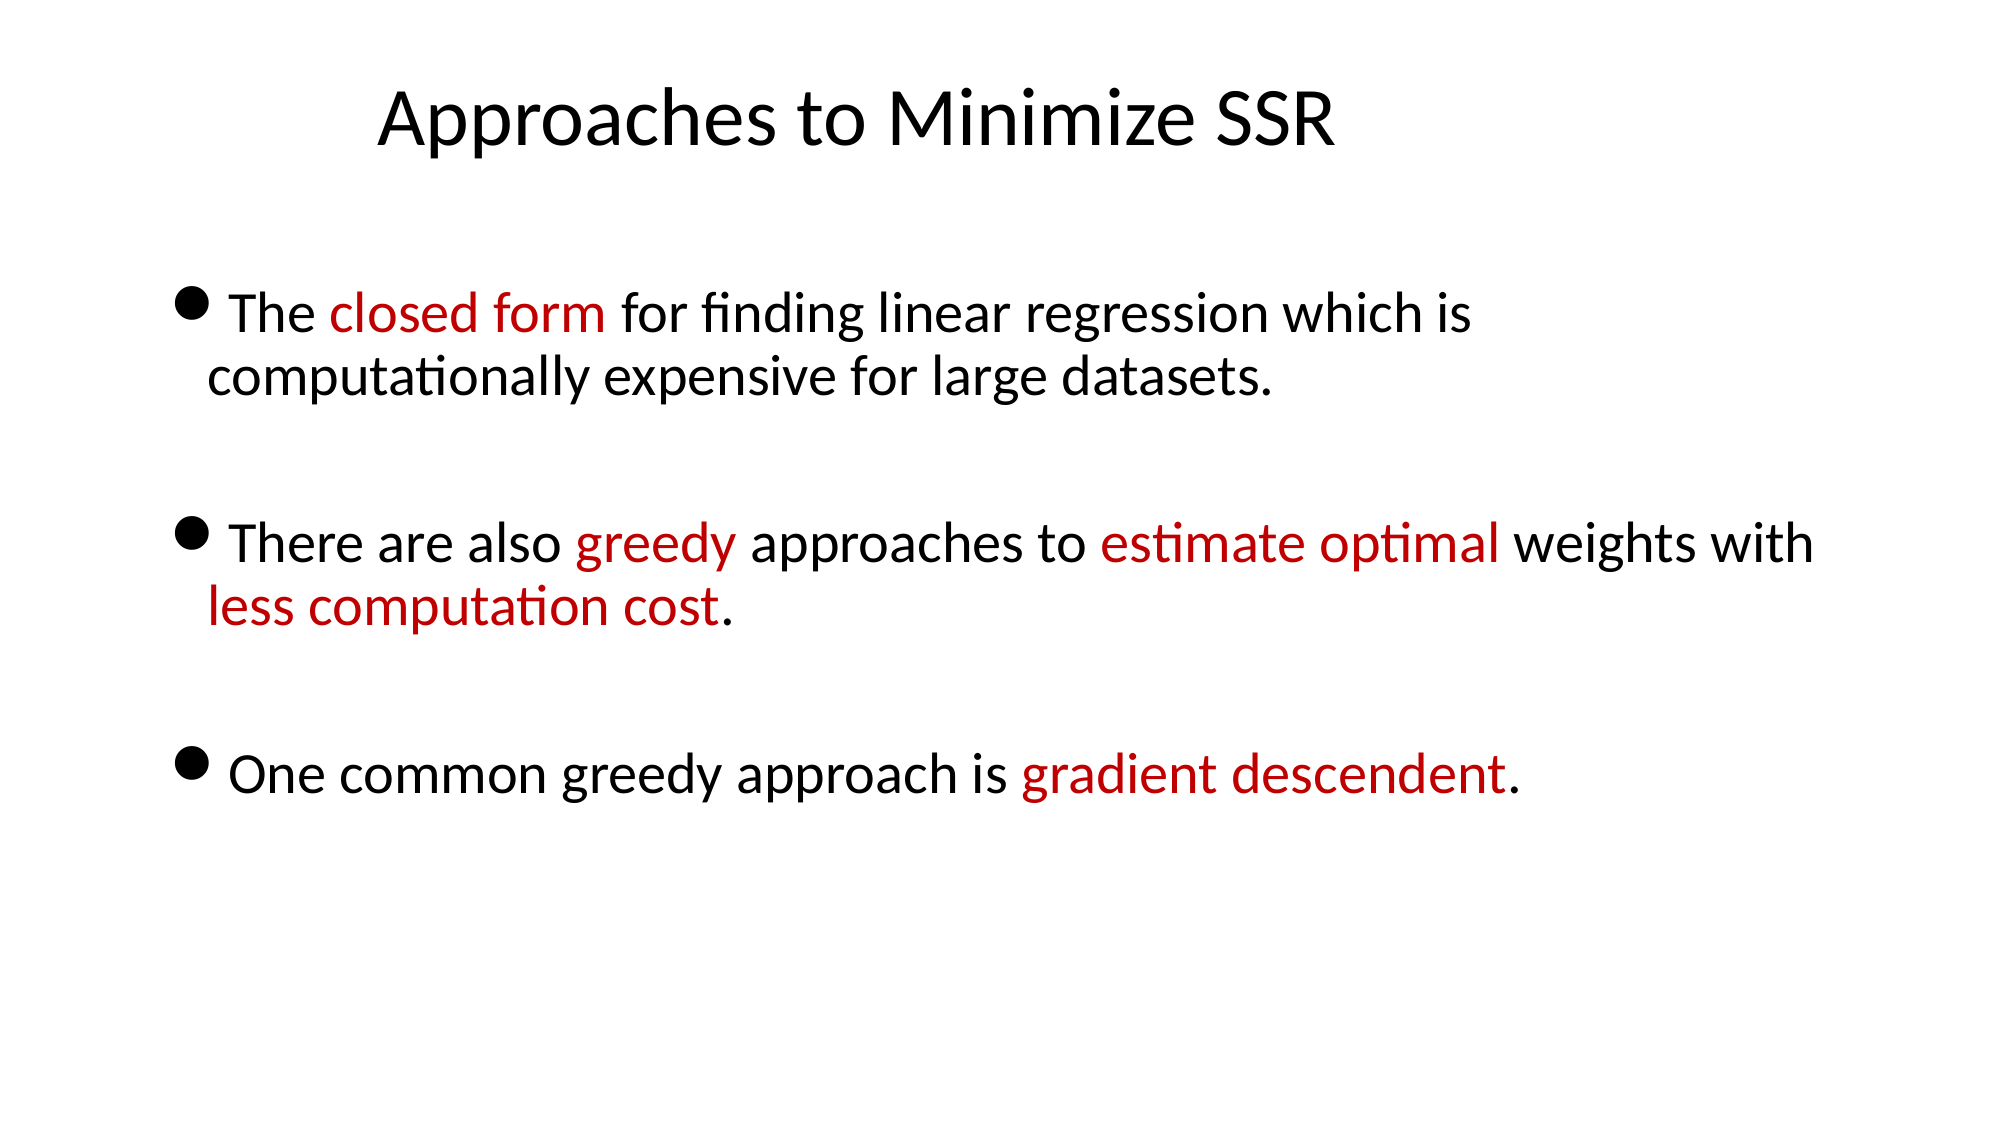

# Approaches to Minimize SSR
The closed form for finding linear regression which is computationally expensive for large datasets.

There are also greedy approaches to estimate optimal weights with less computation cost.

One common greedy approach is gradient descendent.